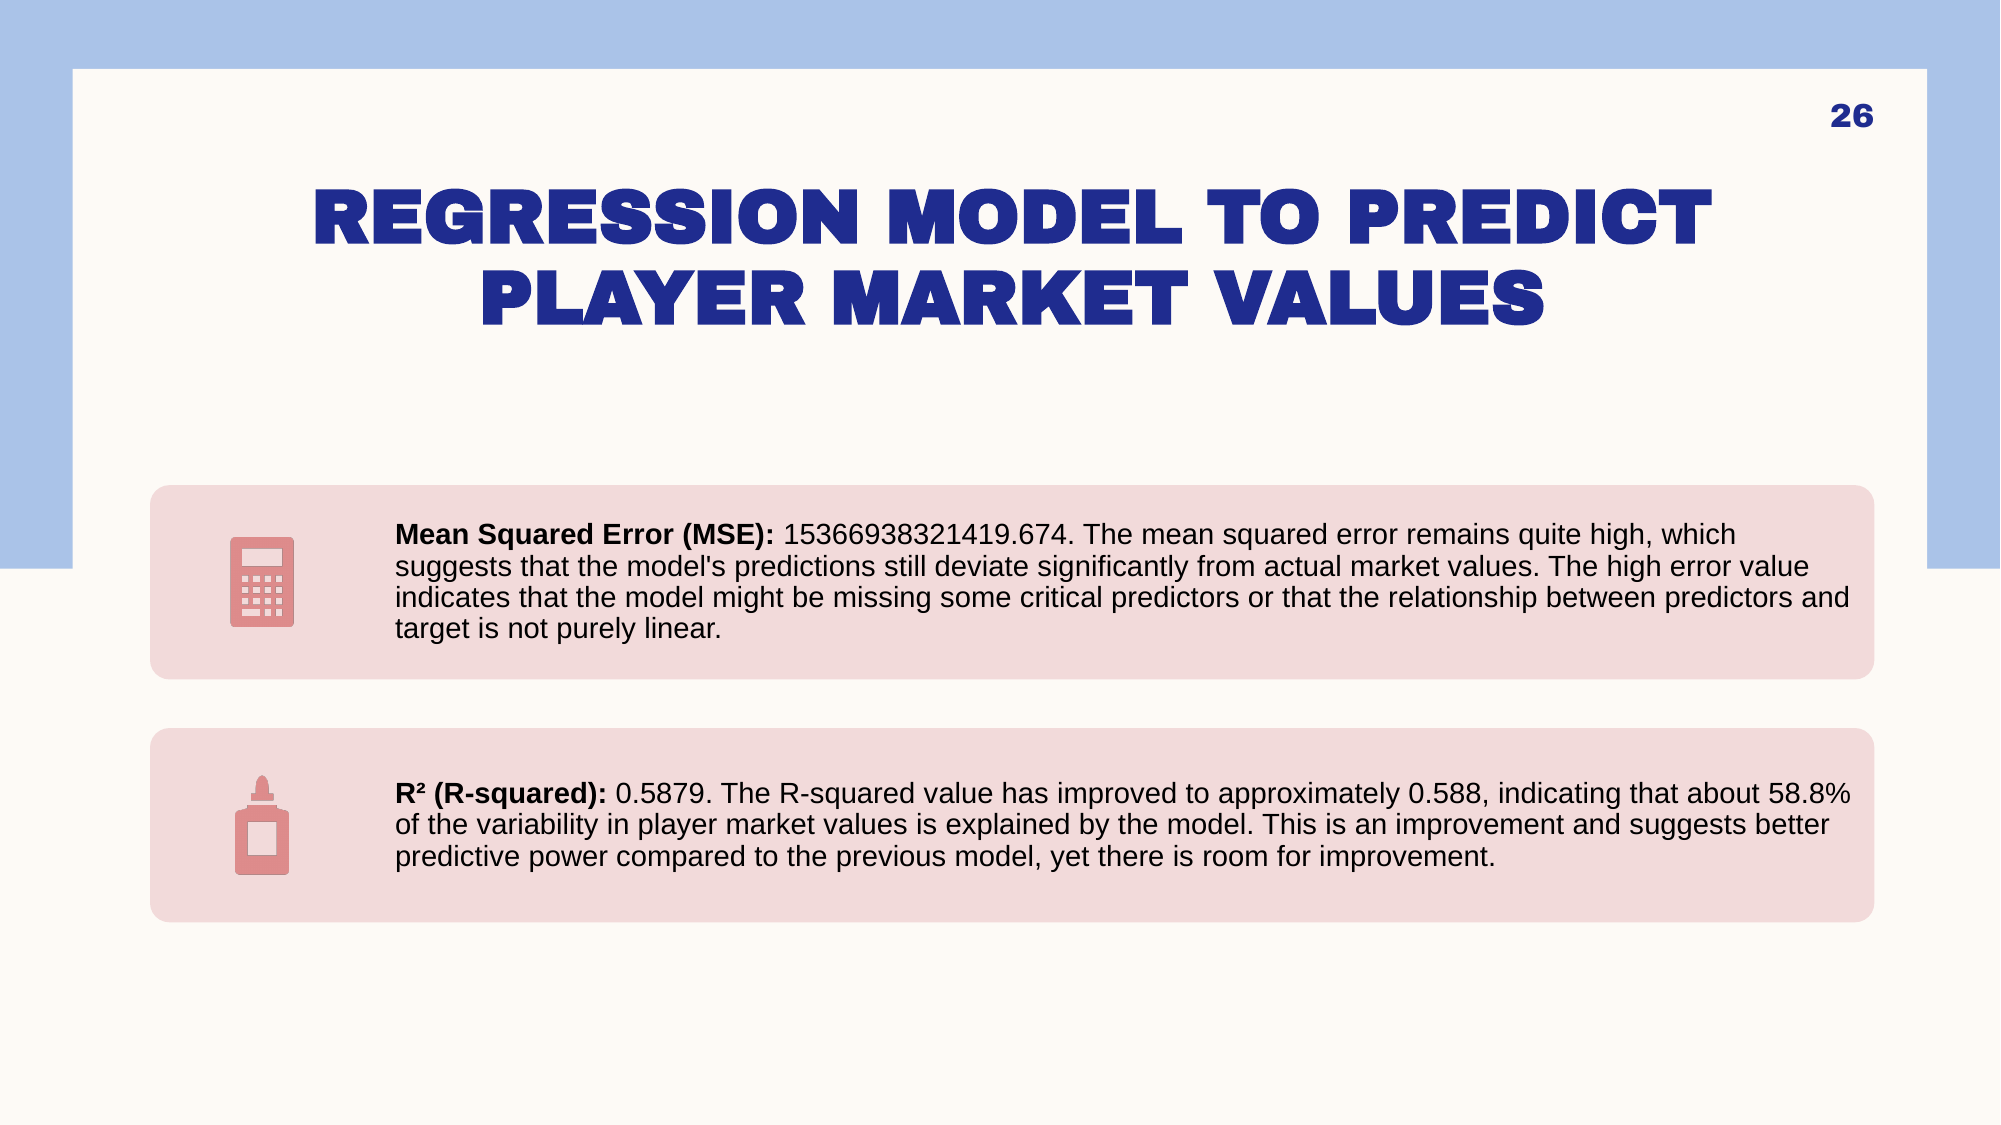

26
# Regression Model to Predict Player Market Values
Mean Squared Error (MSE): 15366938321419.674. The mean squared error remains quite high, which suggests that the model's predictions still deviate significantly from actual market values. The high error value indicates that the model might be missing some critical predictors or that the relationship between predictors and target is not purely linear.
R² (R-squared): 0.5879. The R-squared value has improved to approximately 0.588, indicating that about 58.8% of the variability in player market values is explained by the model. This is an improvement and suggests better predictive power compared to the previous model, yet there is room for improvement.